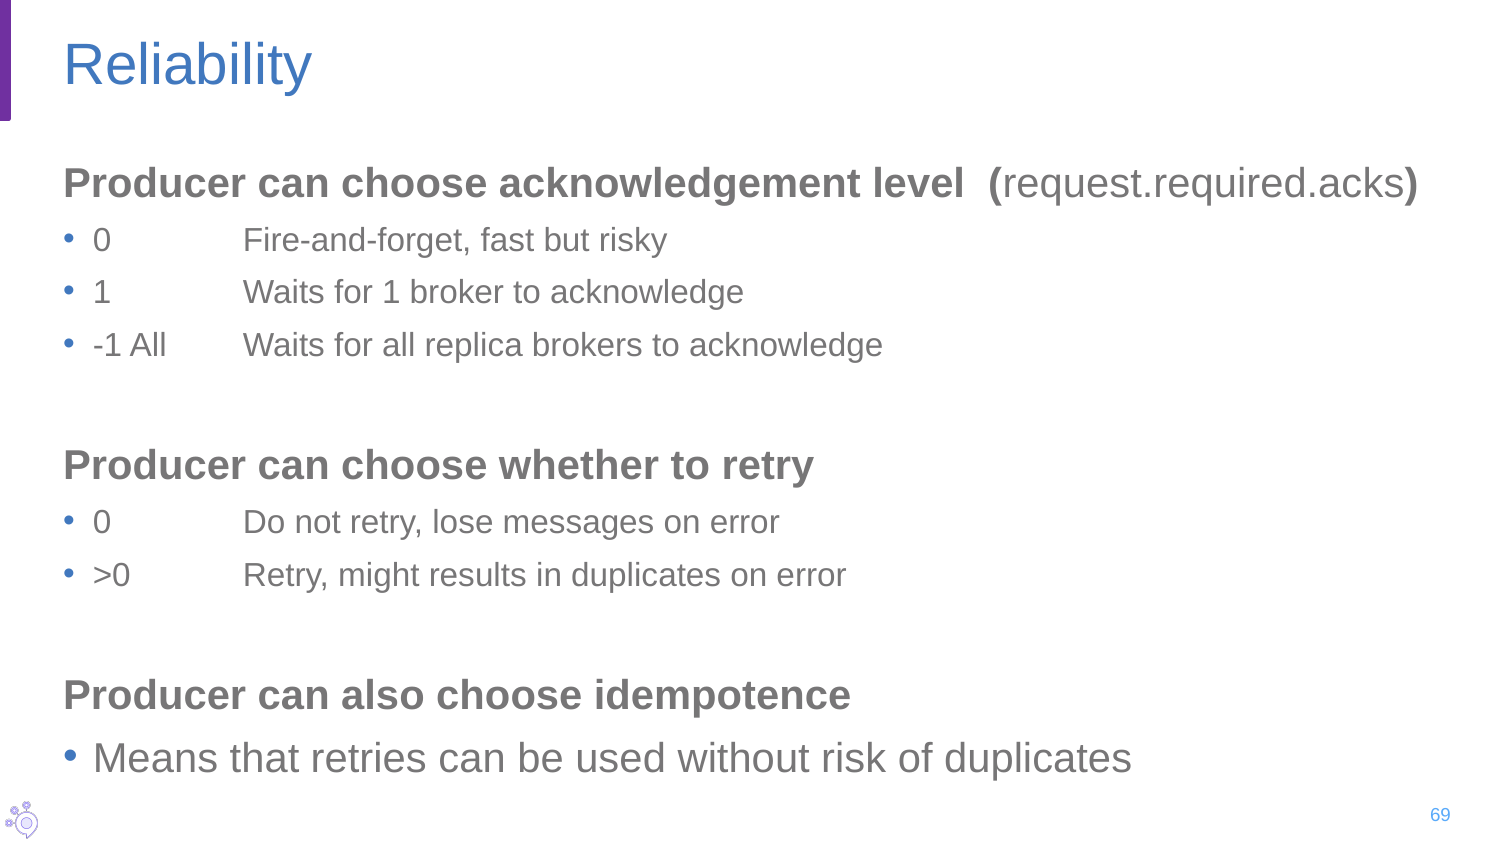

# Reliability
Producer can choose acknowledgement level  (request.required.acks)
0	Fire-and-forget, fast but risky
1	Waits for 1 broker to acknowledge
-1 All	Waits for all replica brokers to acknowledge

Producer can choose whether to retry
0	Do not retry, lose messages on error
>0	Retry, might results in duplicates on error

Producer can also choose idempotence
Means that retries can be used without risk of duplicates
69